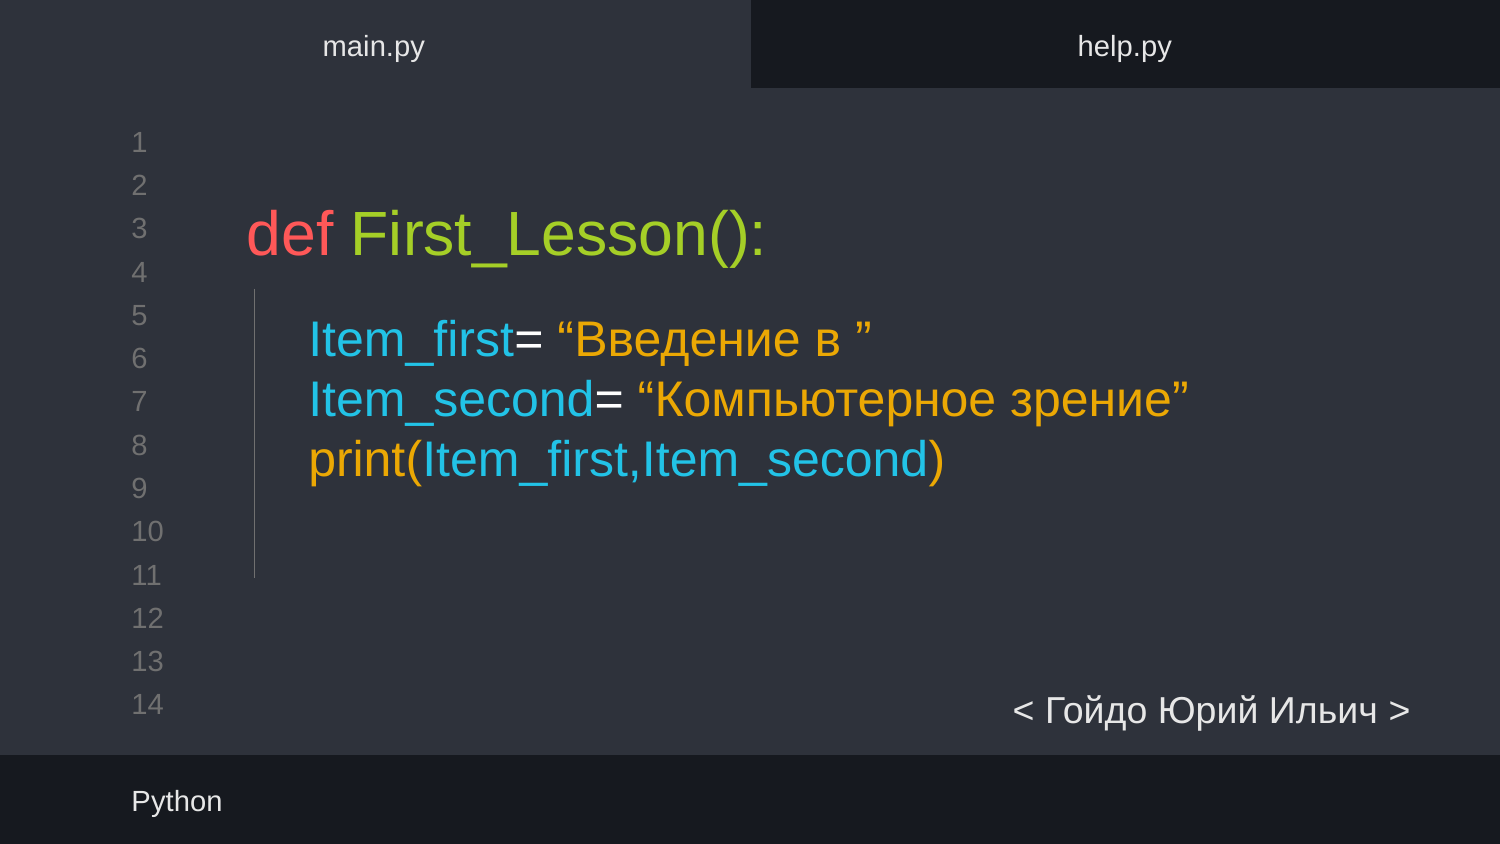

main.py
help.py
# def First_Lesson():
Item_first= “Введение в ”
Item_second= “Компьютерное зрение”
print(Item_first,Item_second)
< Гойдо Юрий Ильич >
Python